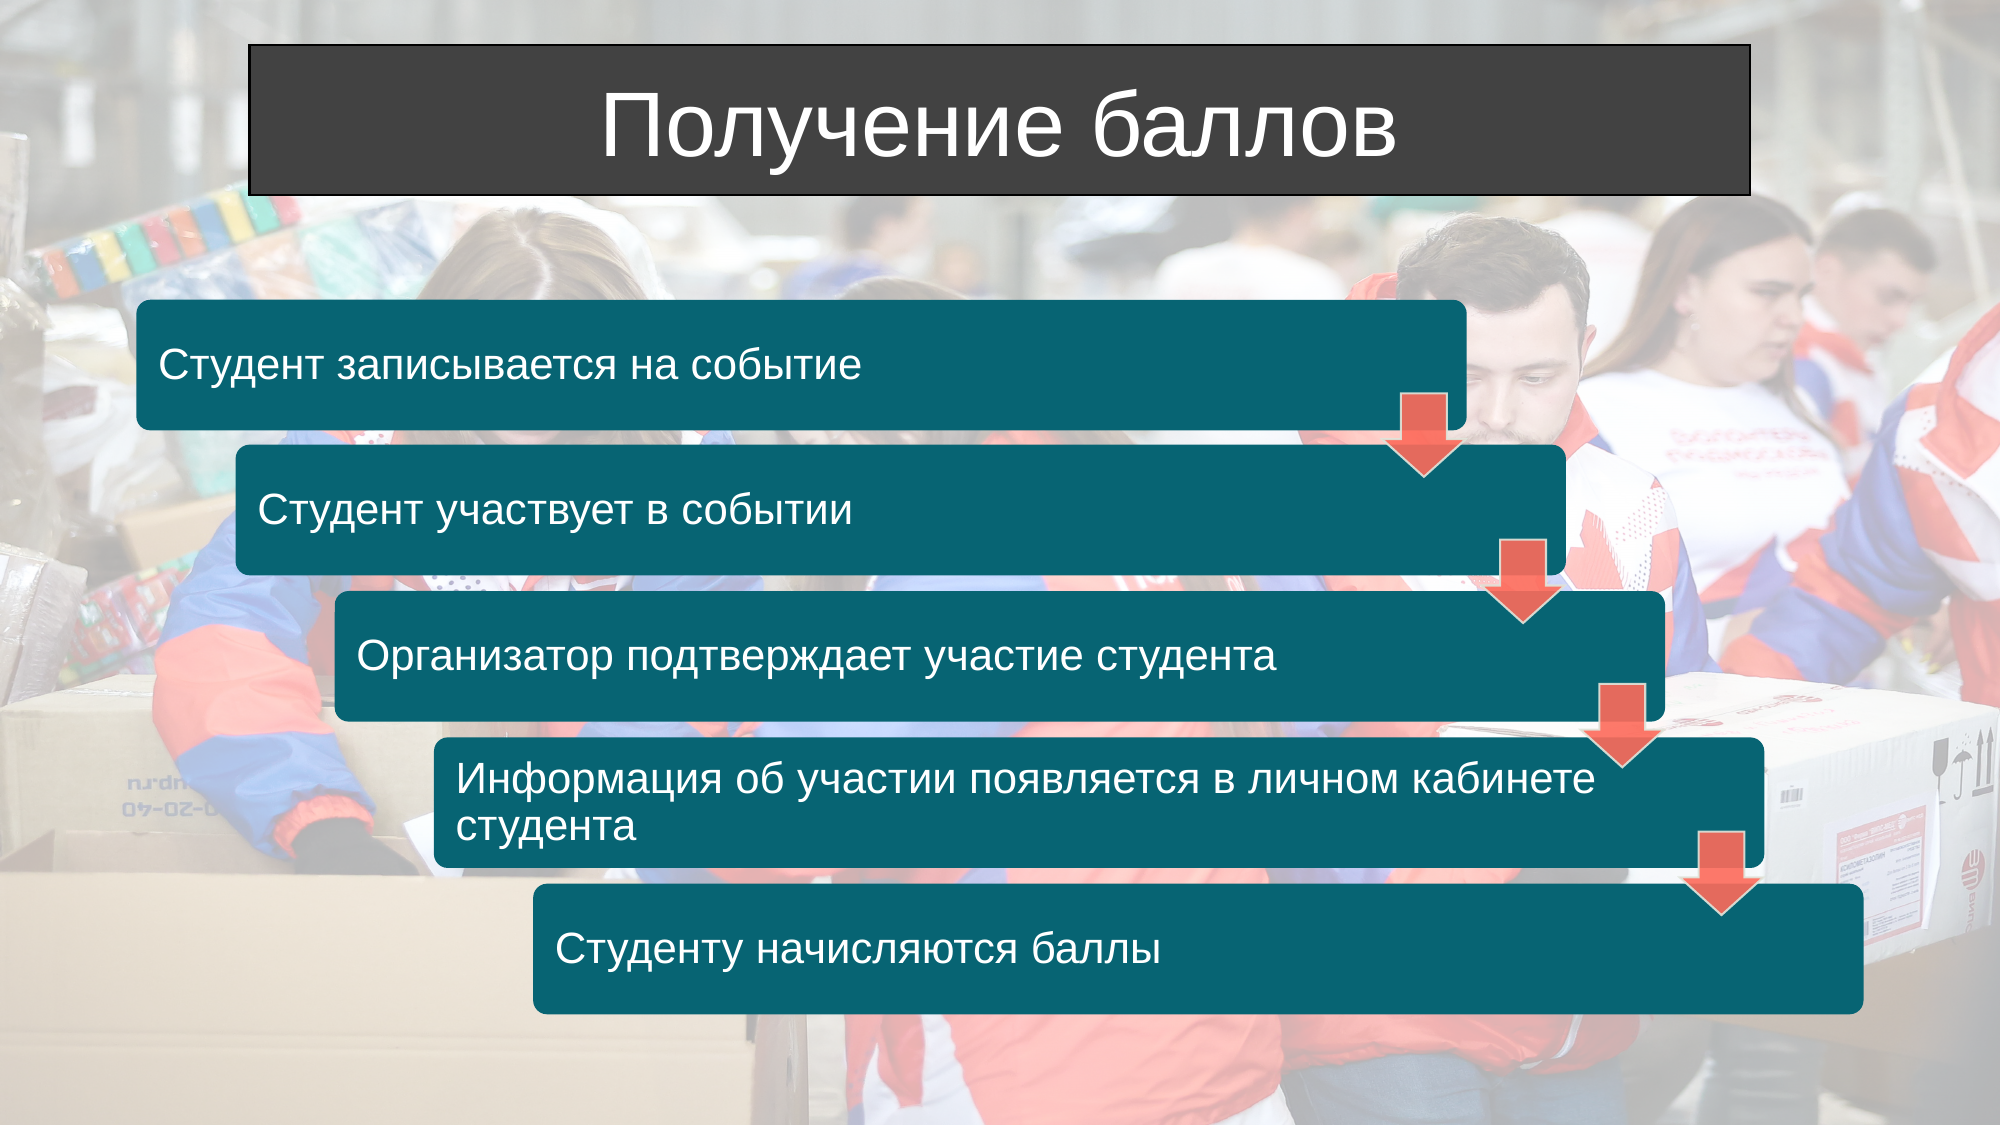

Получение баллов
Студент записывается на событие
Студент участвует в событии
Организатор подтверждает участие студента
Информация об участии появляется в личном кабинете студента
Студенту начисляются баллы